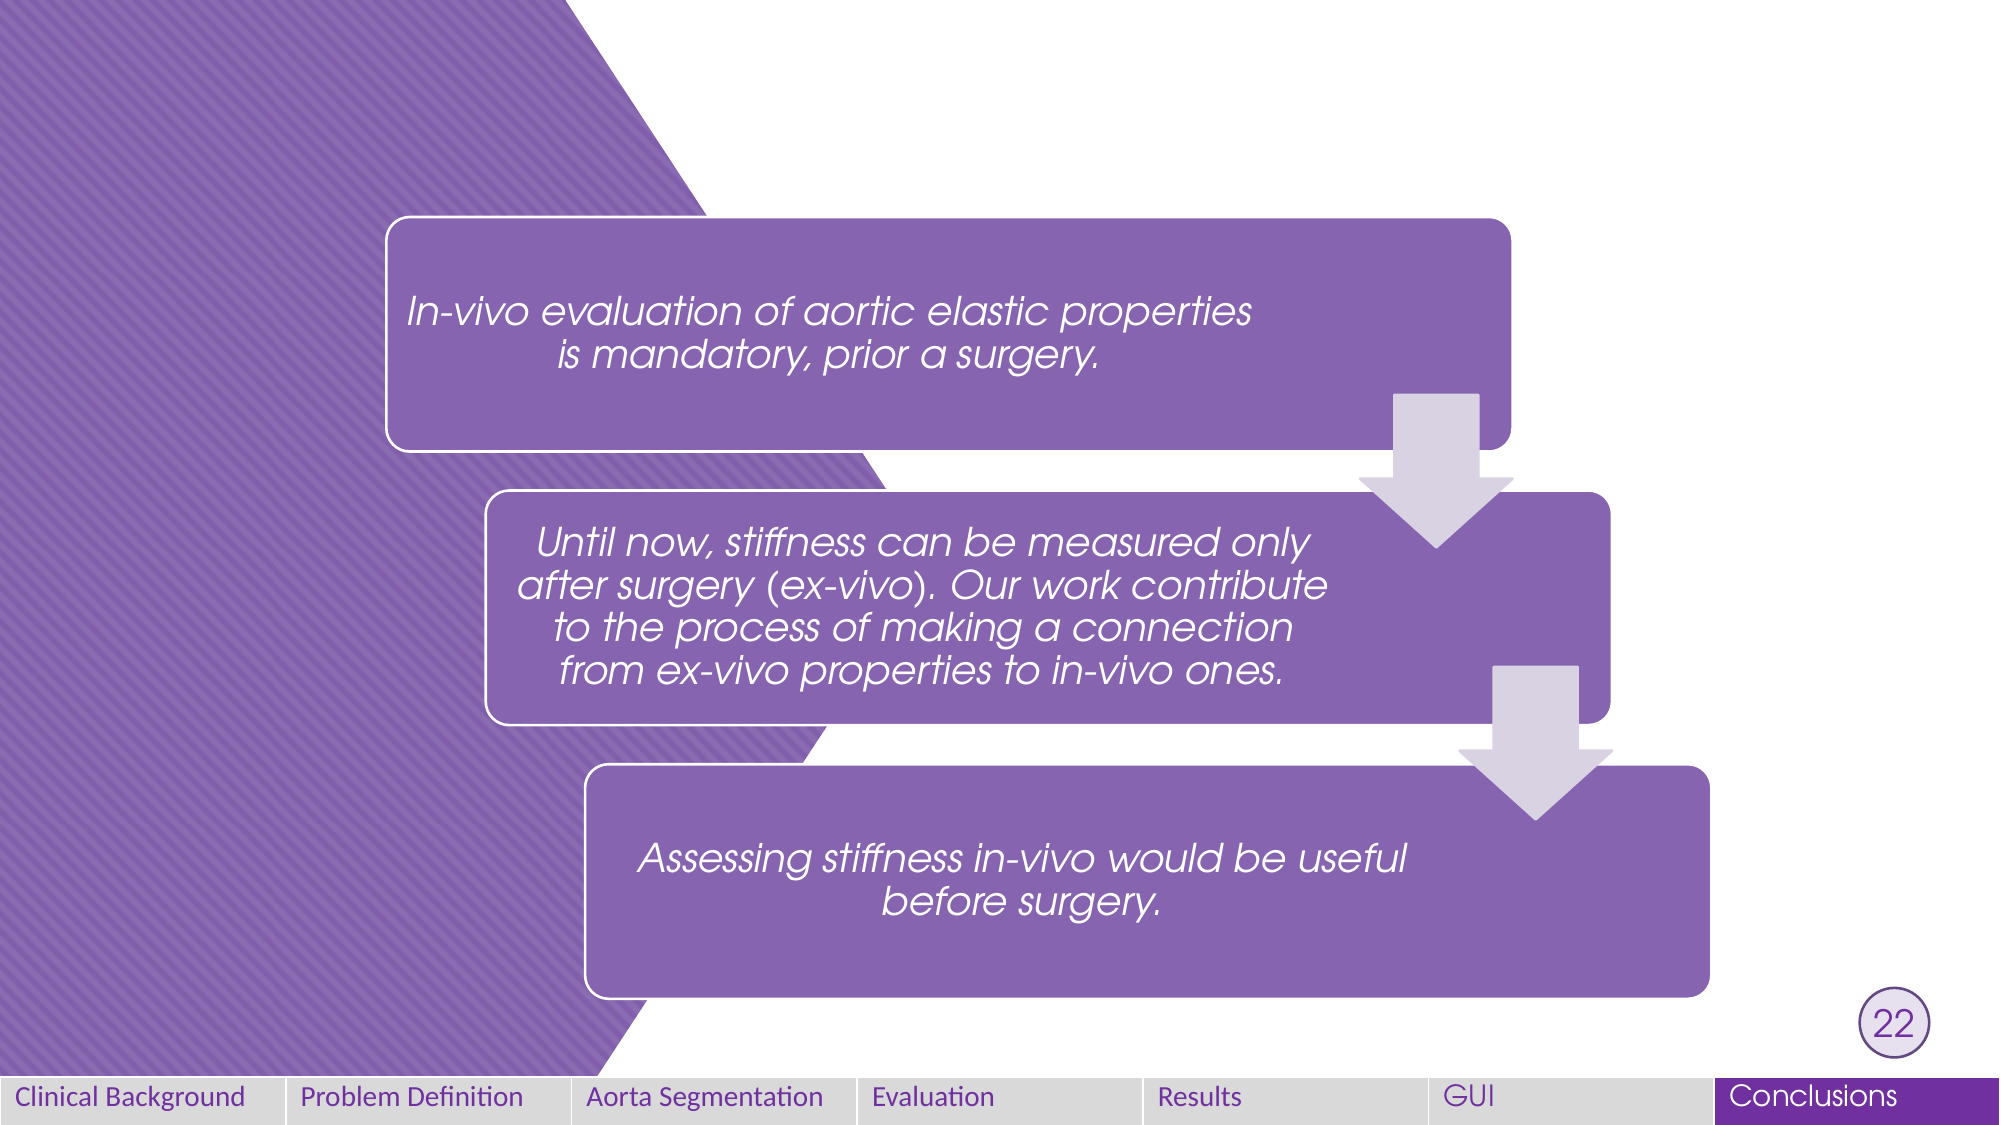

In-vivo evaluation of aortic elastic properties is mandatory, prior a surgery.

Until now, stiffness can be measured only after surgery (ex-vivo). Our work contribute to the process of making a connection from ex-vivo properties to in-vivo ones.

Assessing stiffness in-vivo would be useful before surgery.
23
22
| Clinical Background | Problem Definition | Aorta Segmentation | Evaluation | Results | GUI | Conclusions |
| --- | --- | --- | --- | --- | --- | --- |